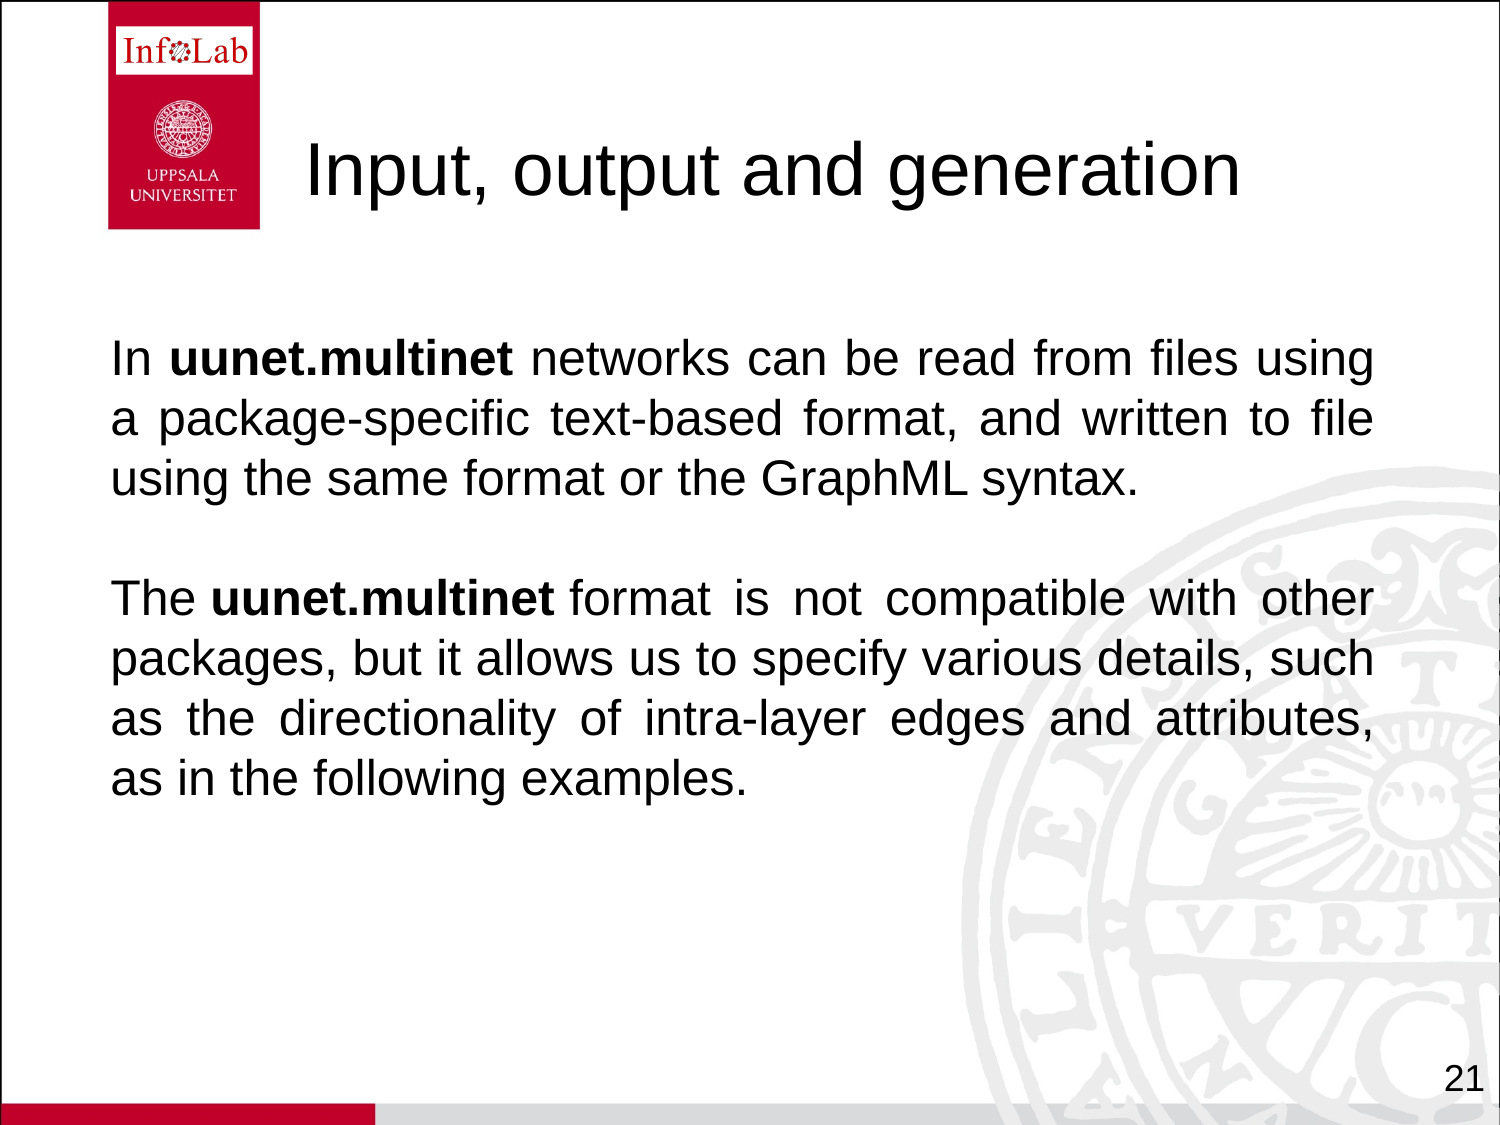

# Input, output and generation
In uunet.multinet networks can be read from files using a package-specific text-based format, and written to file using the same format or the GraphML syntax.

The uunet.multinet format is not compatible with other packages, but it allows us to specify various details, such as the directionality of intra-layer edges and attributes, as in the following examples.